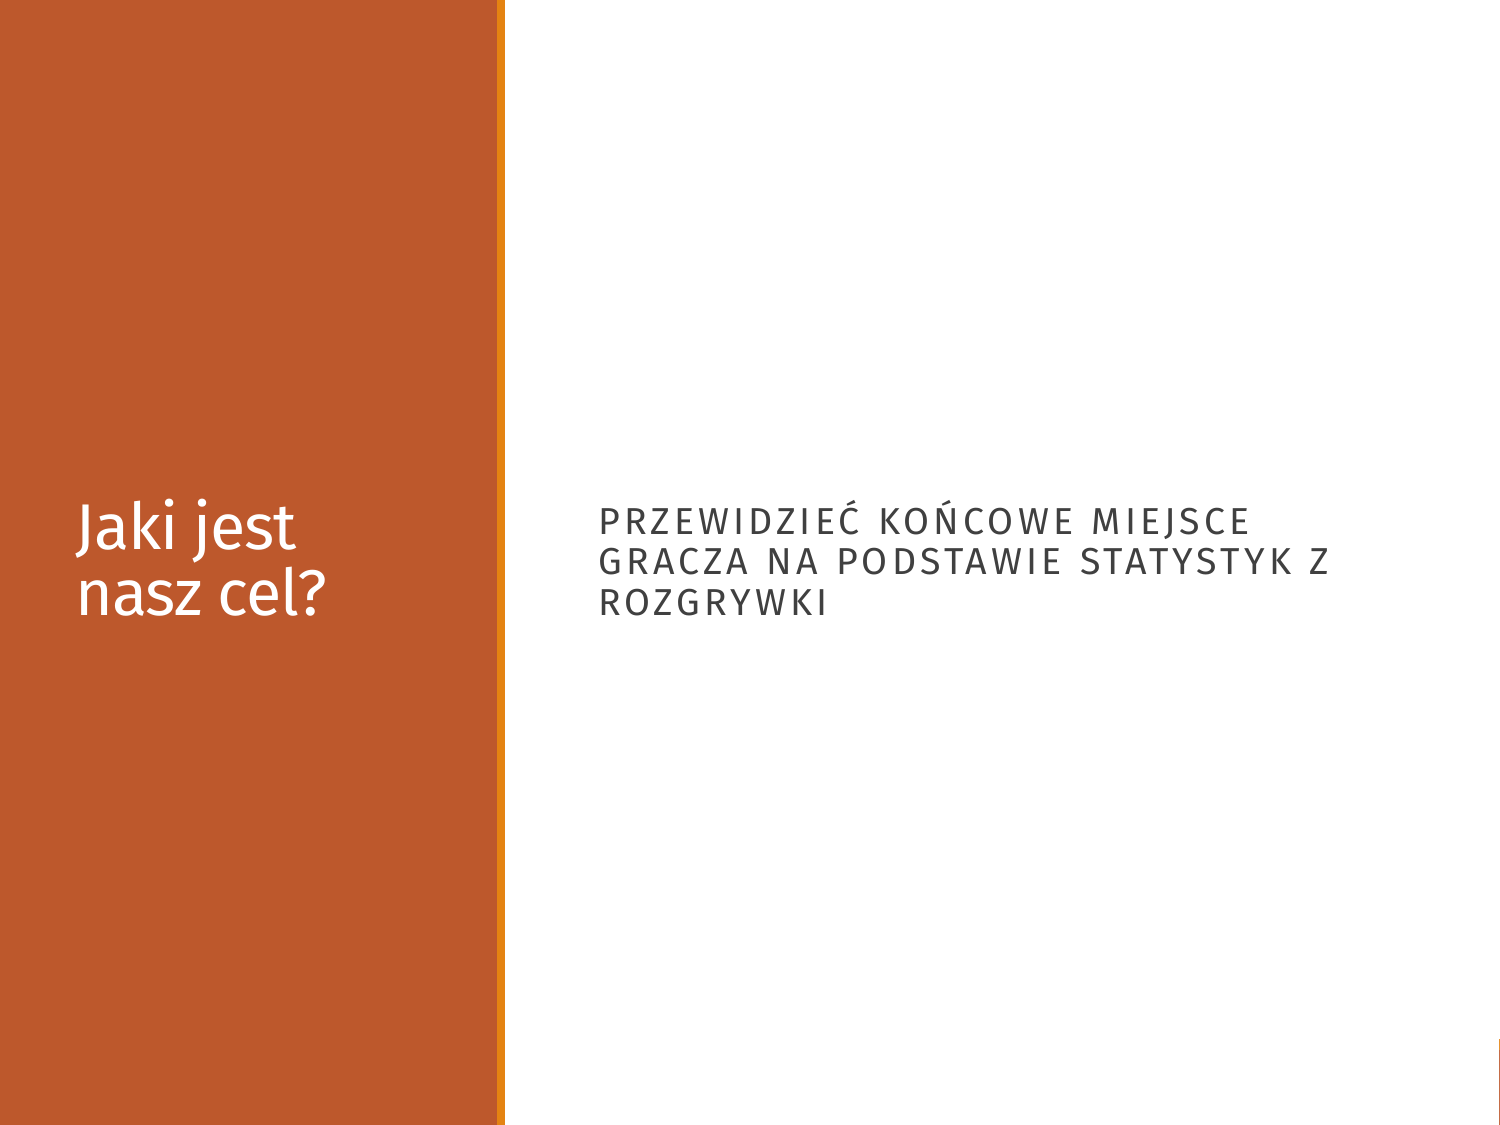

# Jaki jest nasz cel?
Przewidzieć końcowe miejsce gracza na podstawie statystyk z rozgrywki